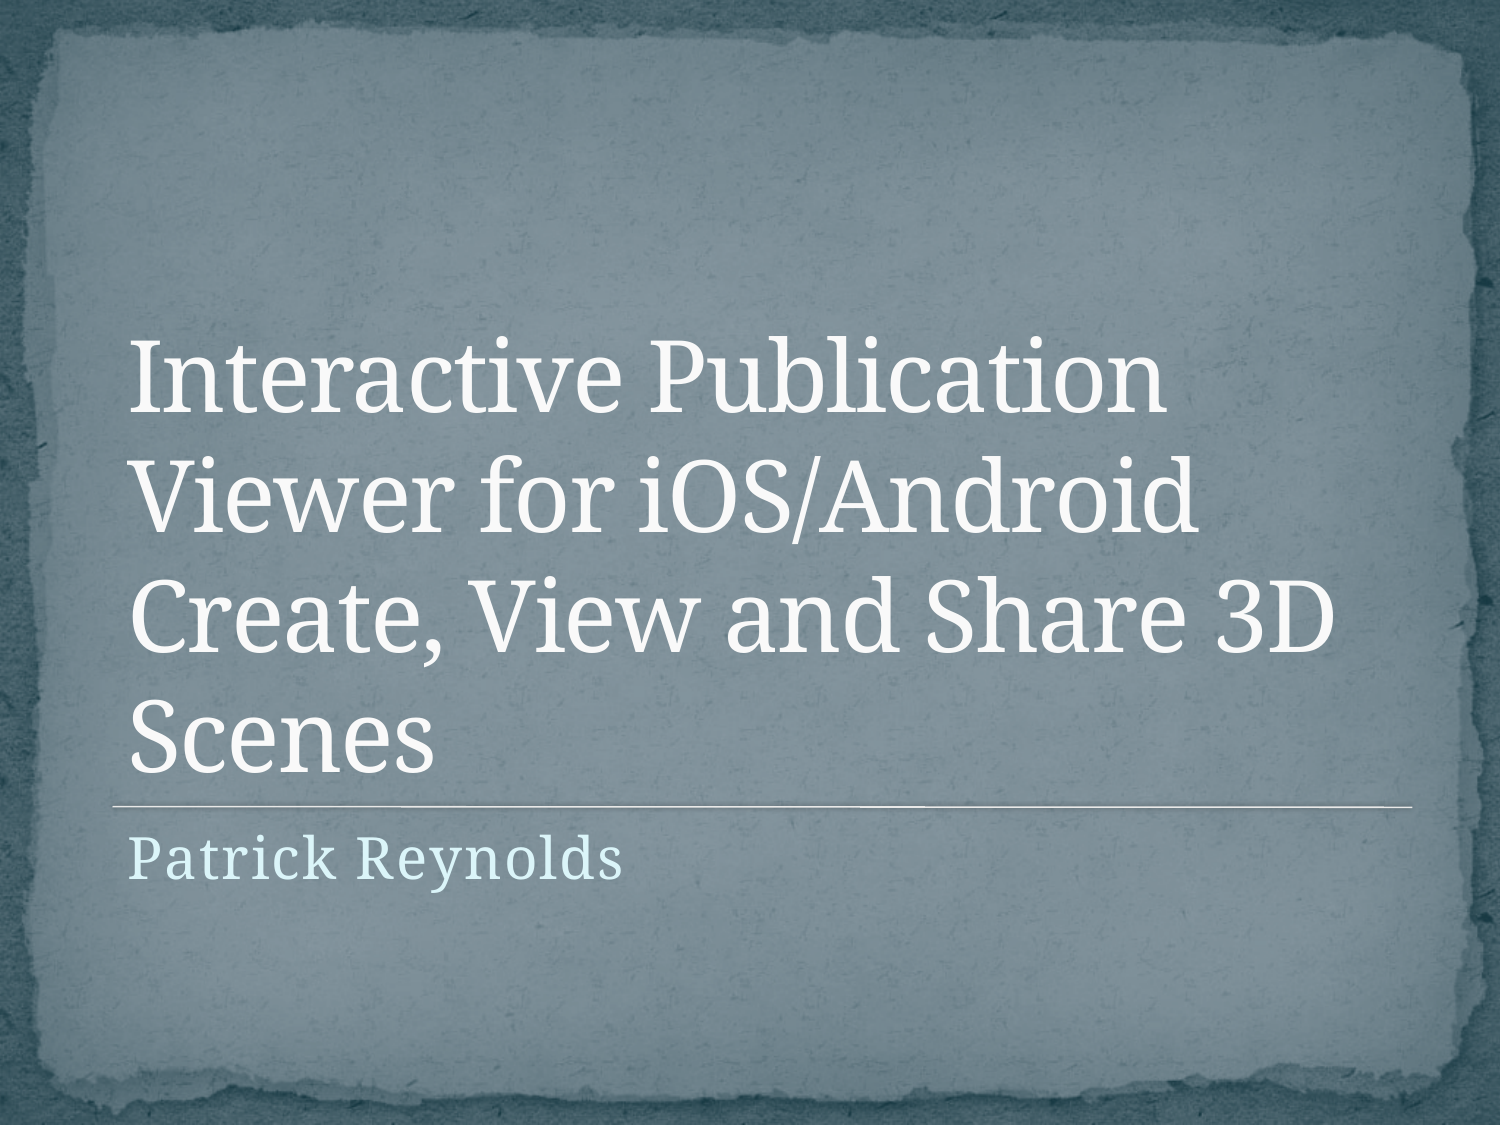

# Interactive Publication Viewer for iOS/Android Create, View and Share 3D Scenes
Patrick Reynolds